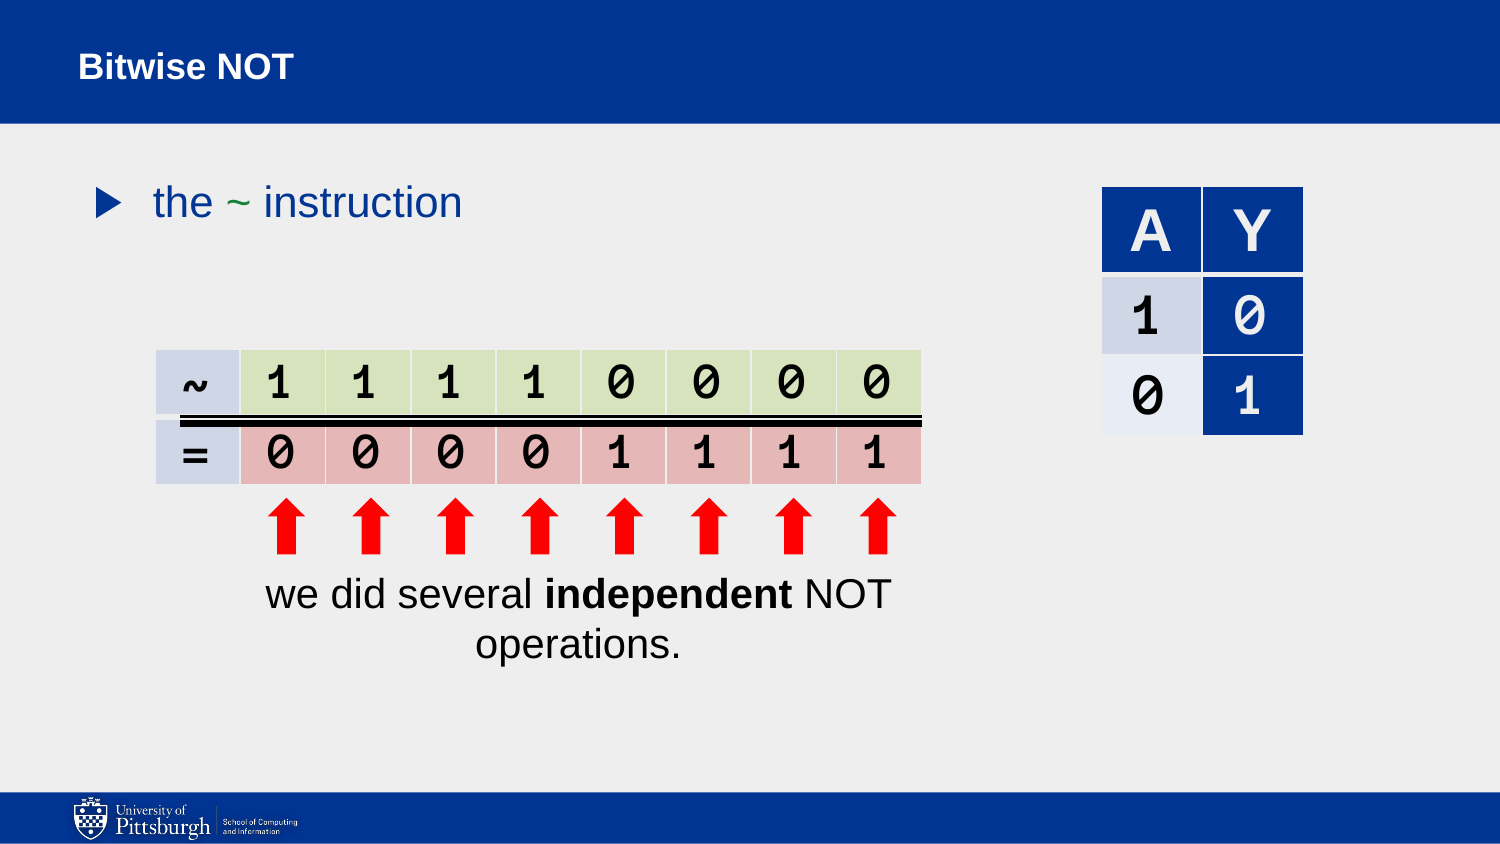

# Bitwise NOT
the ~ instruction

| A | Y |
| --- | --- |
| 1 | 0 |
| 0 | 1 |
| ~ | 1 | 1 | 1 | 1 | 0 | 0 | 0 | 0 |
| --- | --- | --- | --- | --- | --- | --- | --- | --- |
| = | 0 | 0 | 0 | 0 | 1 | 1 | 1 | 1 |
| --- | --- | --- | --- | --- | --- | --- | --- | --- |

we did several independent NOT operations.
7